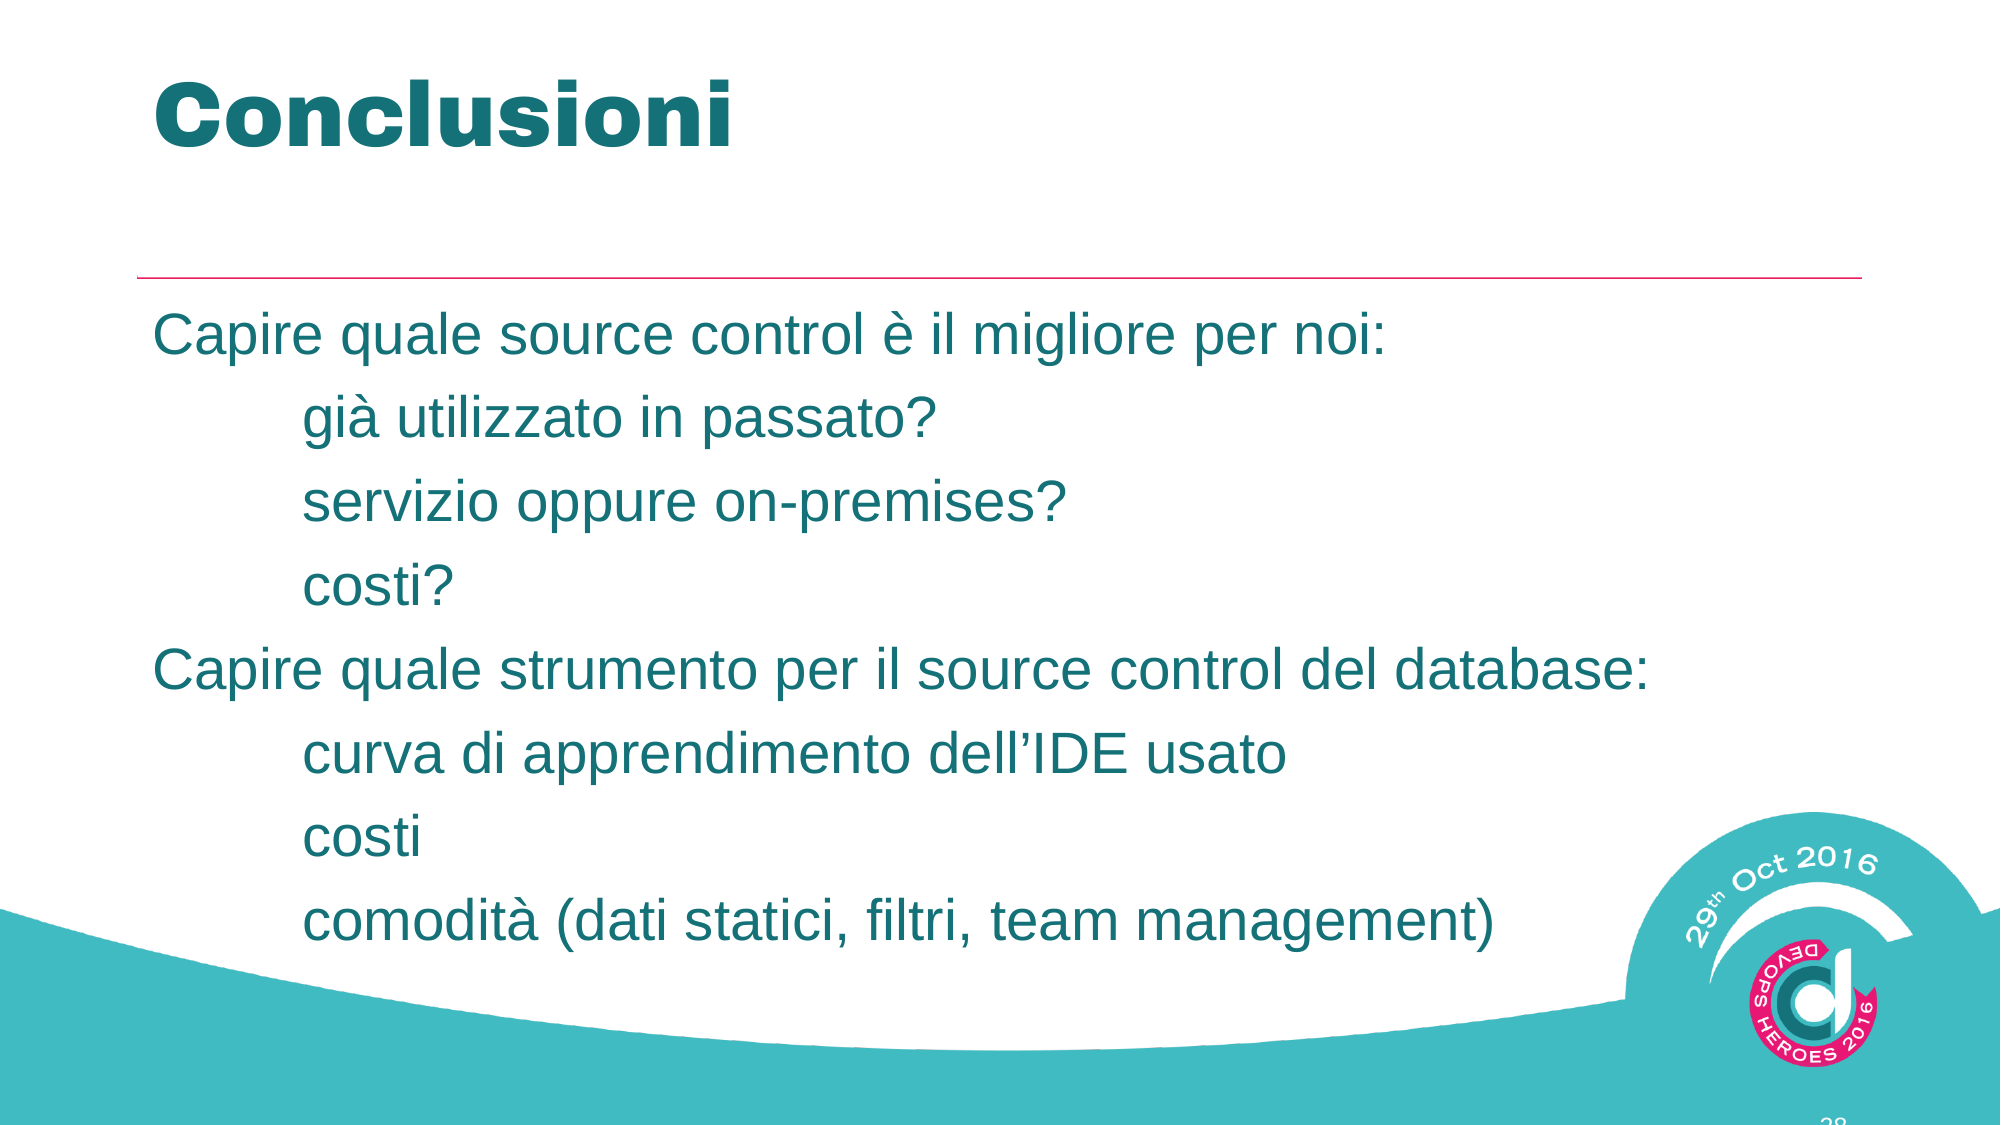

# Conclusioni
Capire quale source control è il migliore per noi:
	già utilizzato in passato?
	servizio oppure on-premises?
	costi?
Capire quale strumento per il source control del database:
	curva di apprendimento dell’IDE usato
	costi
	comodità (dati statici, filtri, team management)

28